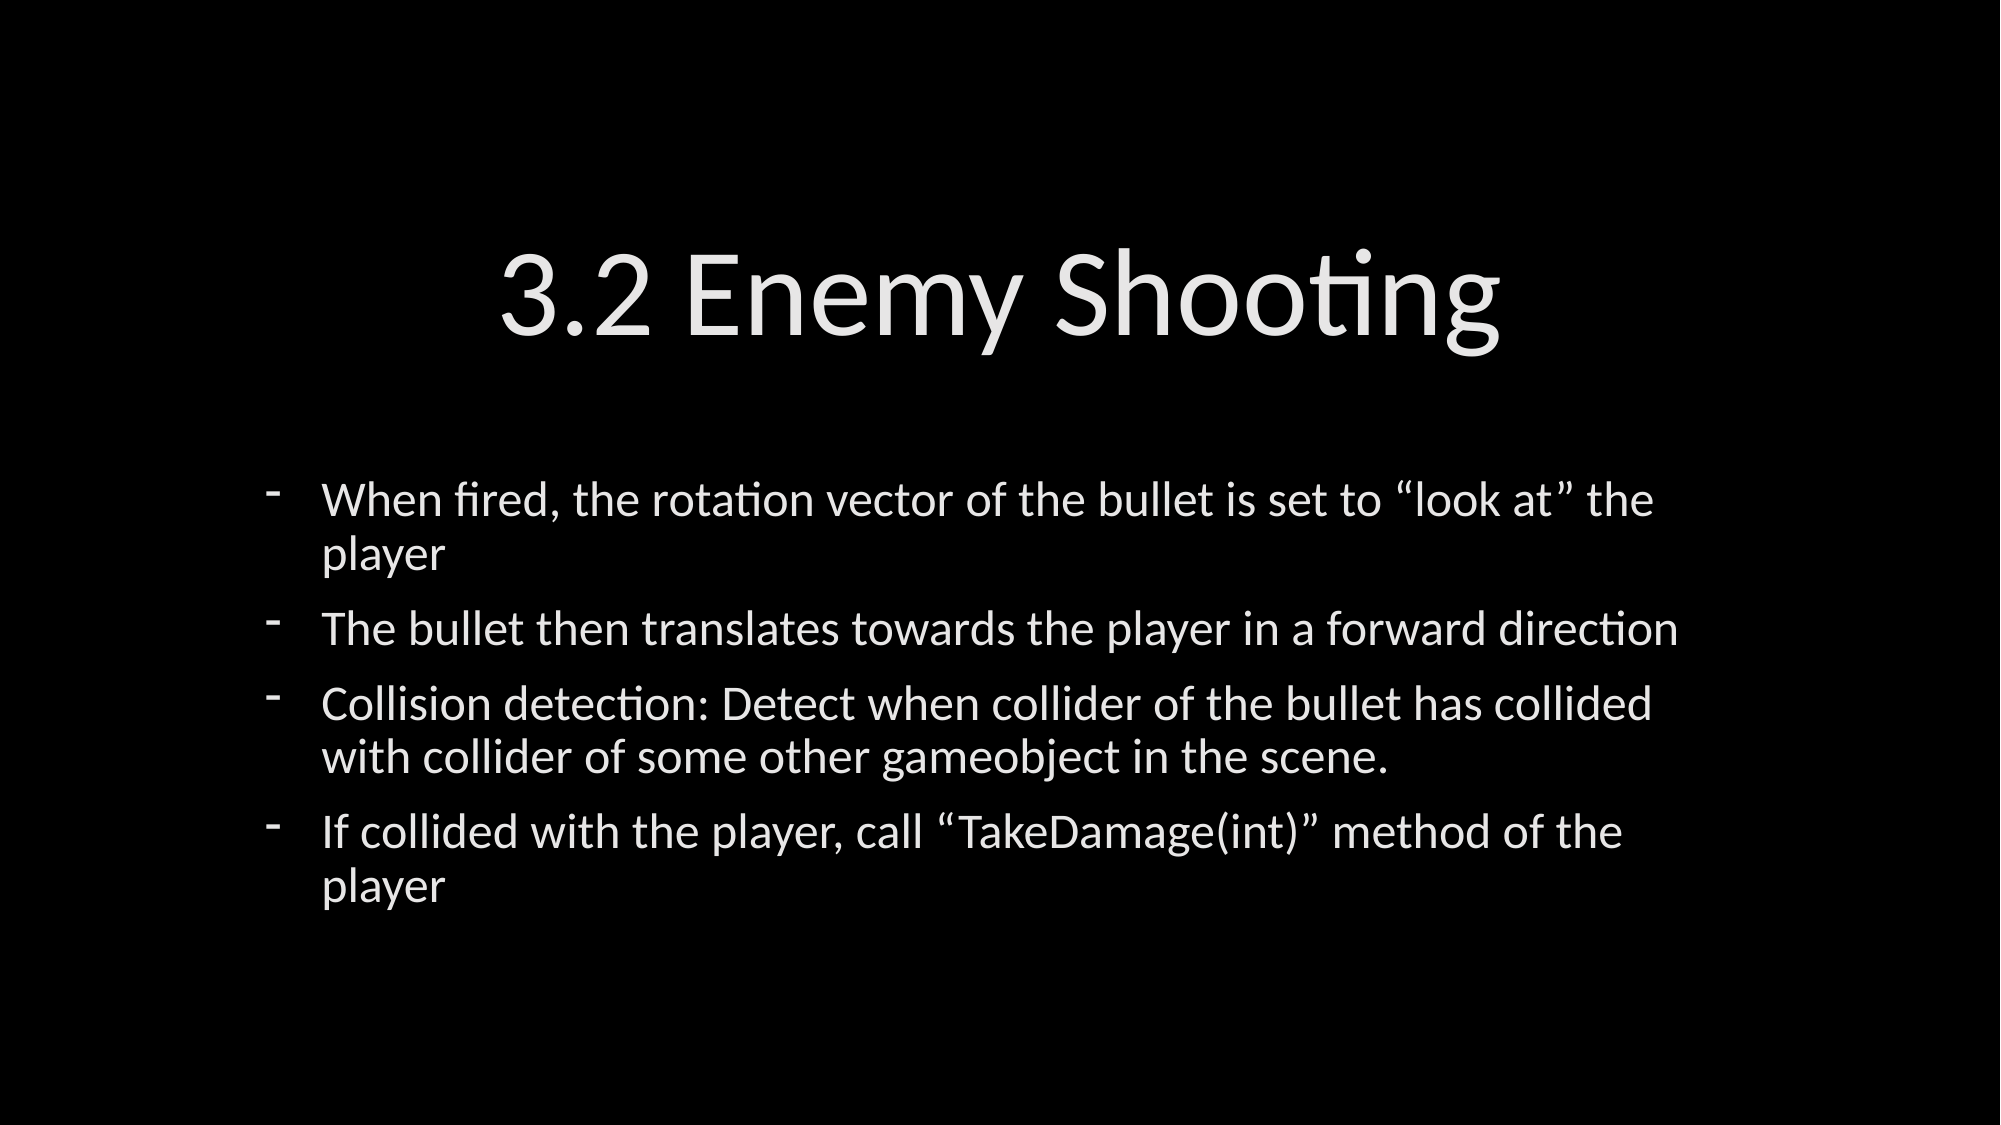

# 3.2 Enemy Shooting
When fired, the rotation vector of the bullet is set to “look at” the player
The bullet then translates towards the player in a forward direction
Collision detection: Detect when collider of the bullet has collided with collider of some other gameobject in the scene.
If collided with the player, call “TakeDamage(int)” method of the player